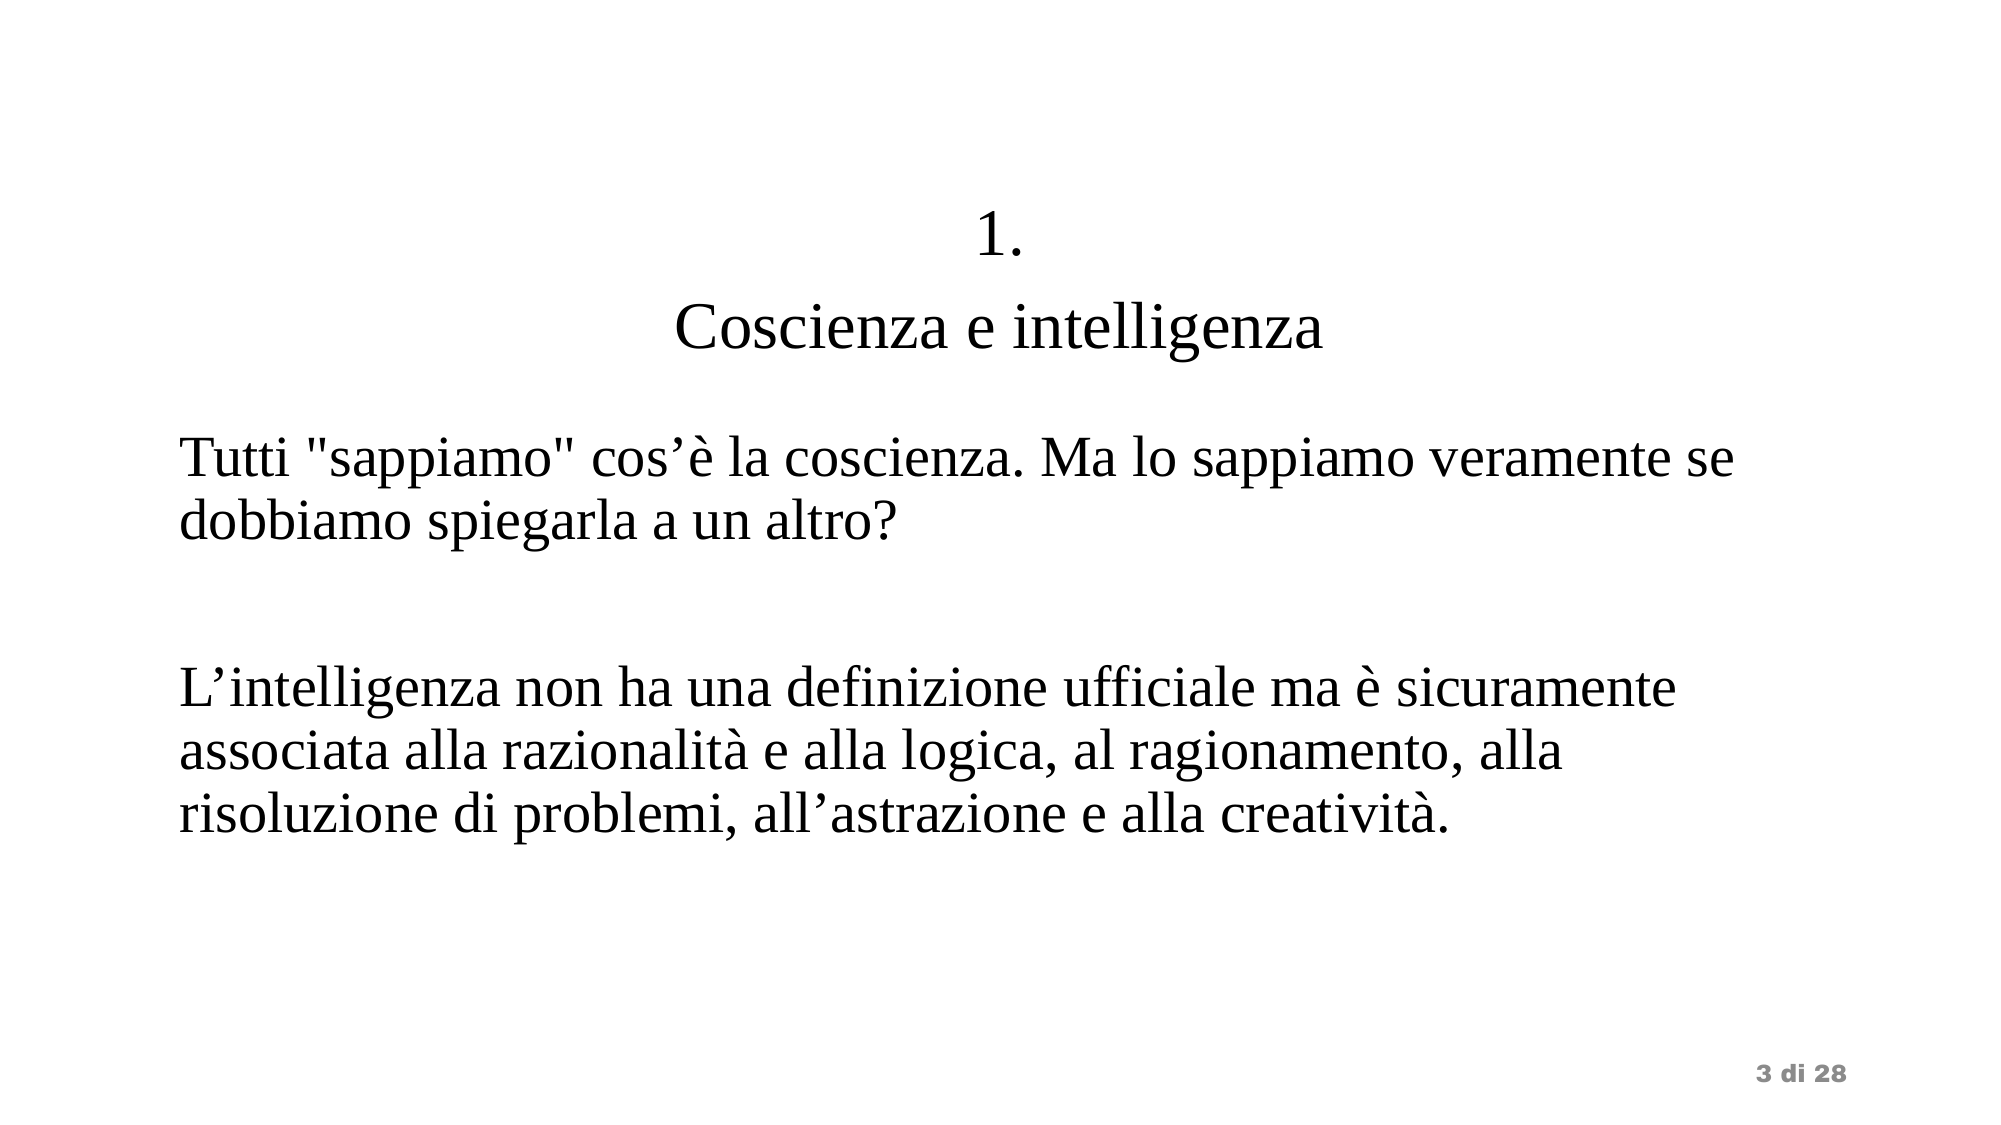

1.
Coscienza e intelligenza

Tutti "sappiamo" cos’è la coscienza. Ma lo sappiamo veramente se dobbiamo spiegarla a un altro?

L’intelligenza non ha una definizione ufficiale ma è sicuramente associata alla razionalità e alla logica, al ragionamento, alla risoluzione di problemi, all’astrazione e alla creatività.
3 di 28